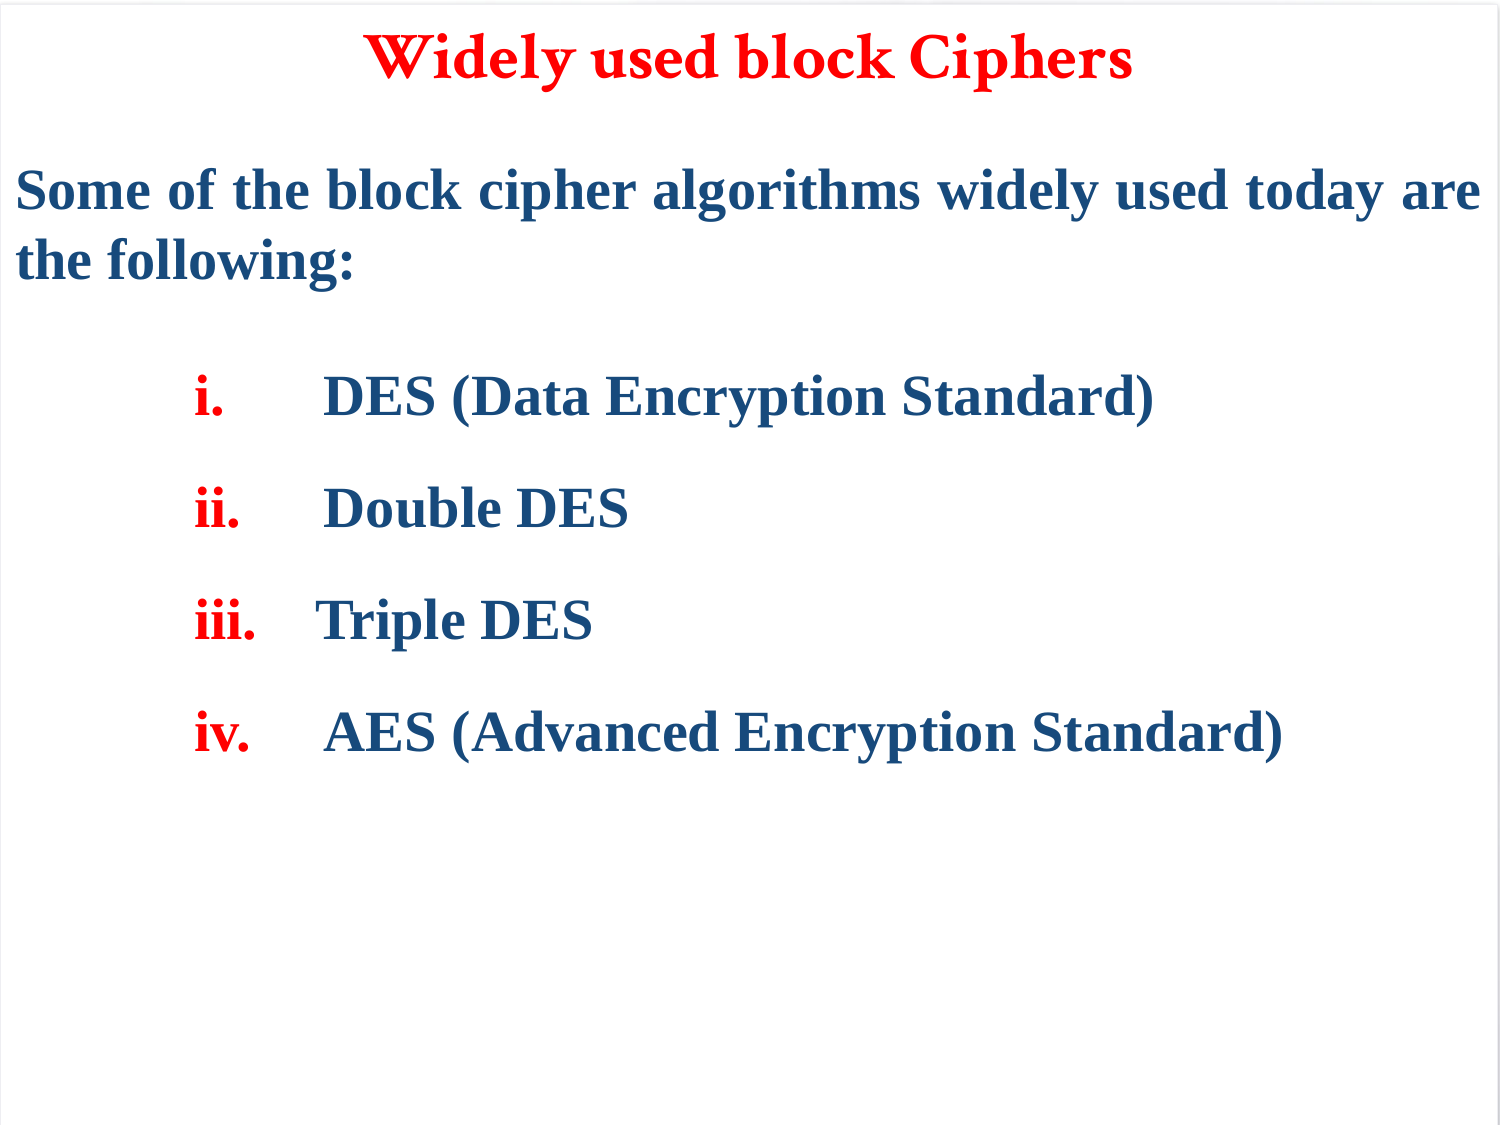

Widely used block Ciphers

Some of the block cipher algorithms widely used today are the following:
DES (Data Encryption Standard)
Double DES
Triple DES
AES (Advanced Encryption Standard)